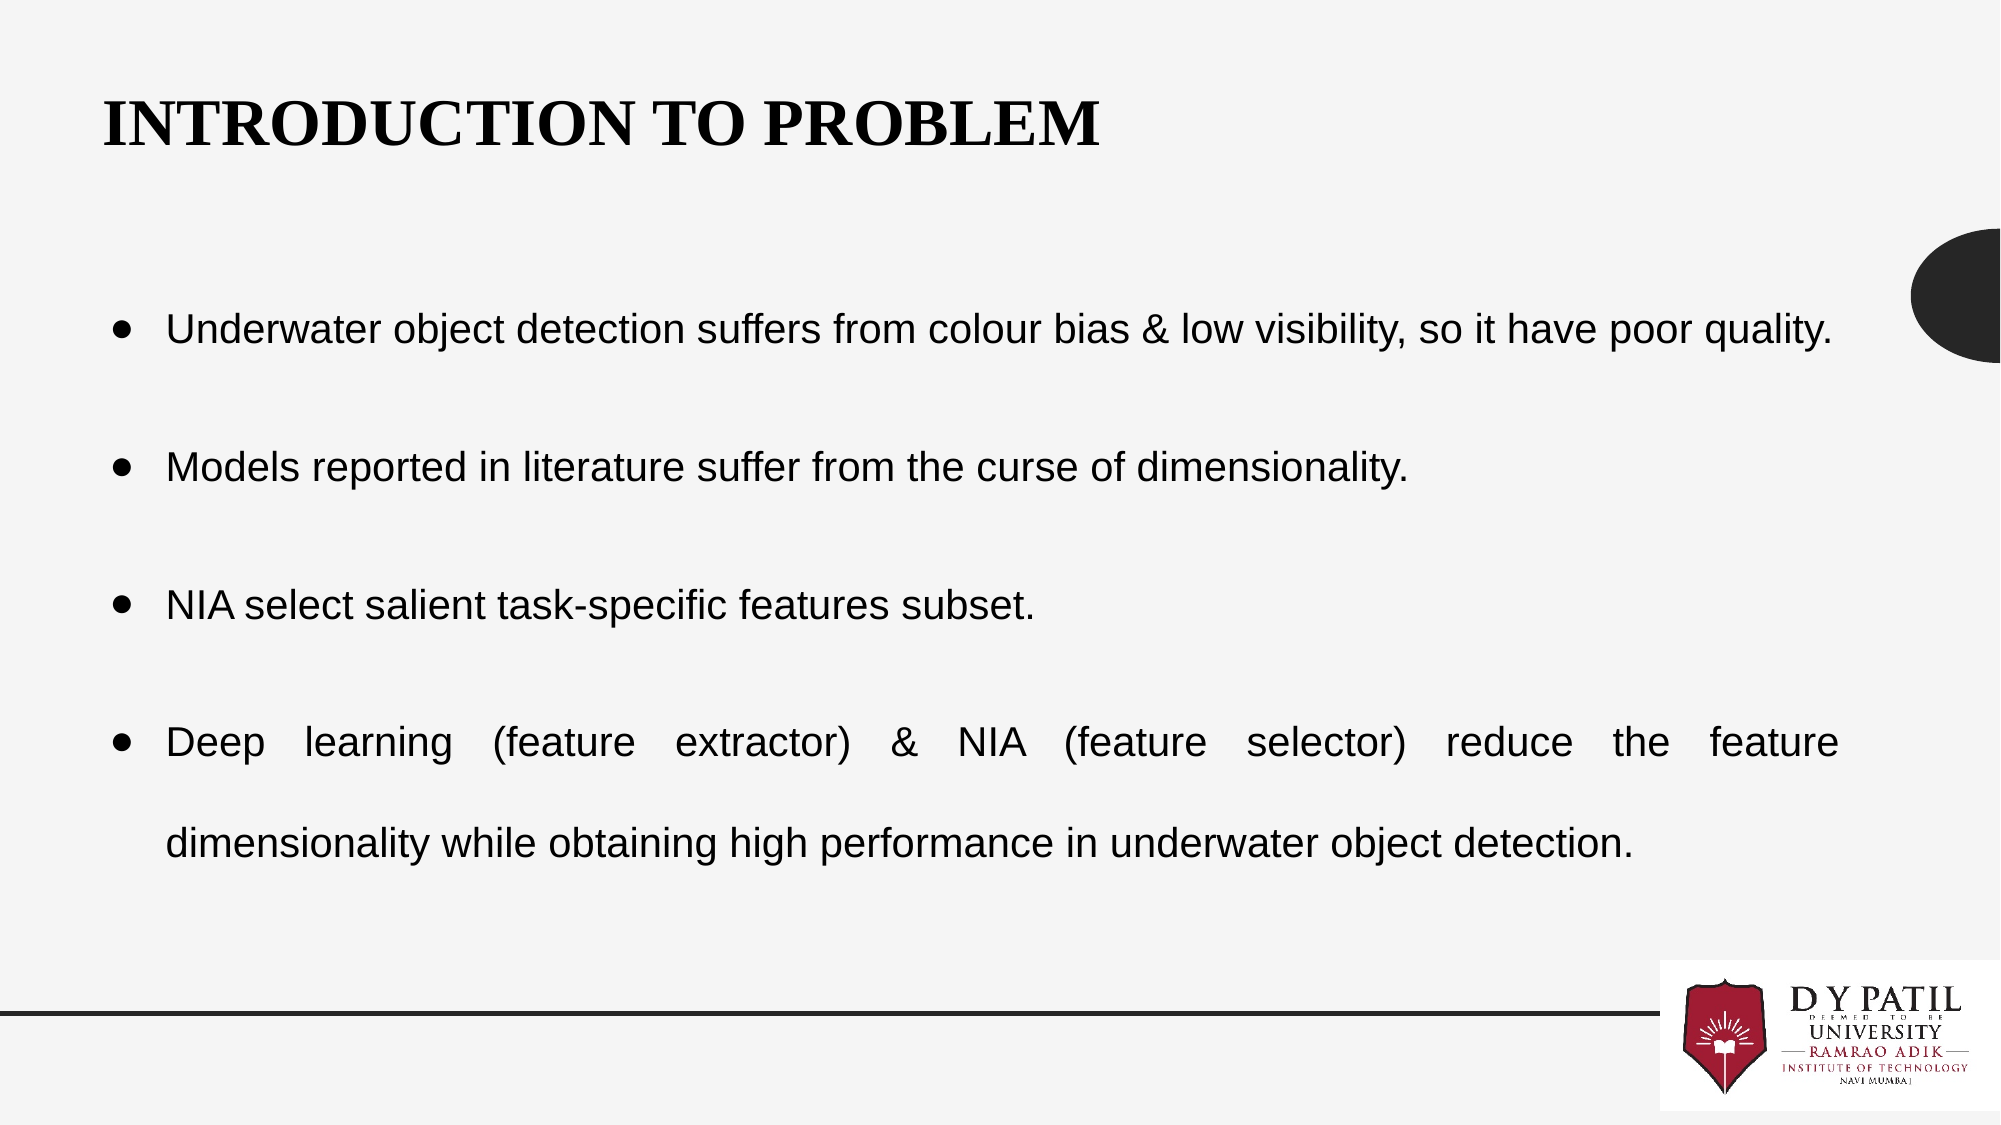

# INTRODUCTION TO PROBLEM
Underwater object detection suffers from colour bias & low visibility, so it have poor quality.
Models reported in literature suffer from the curse of dimensionality.
NIA select salient task-specific features subset.
Deep learning (feature extractor) & NIA (feature selector) reduce the feature dimensionality while obtaining high performance in underwater object detection.